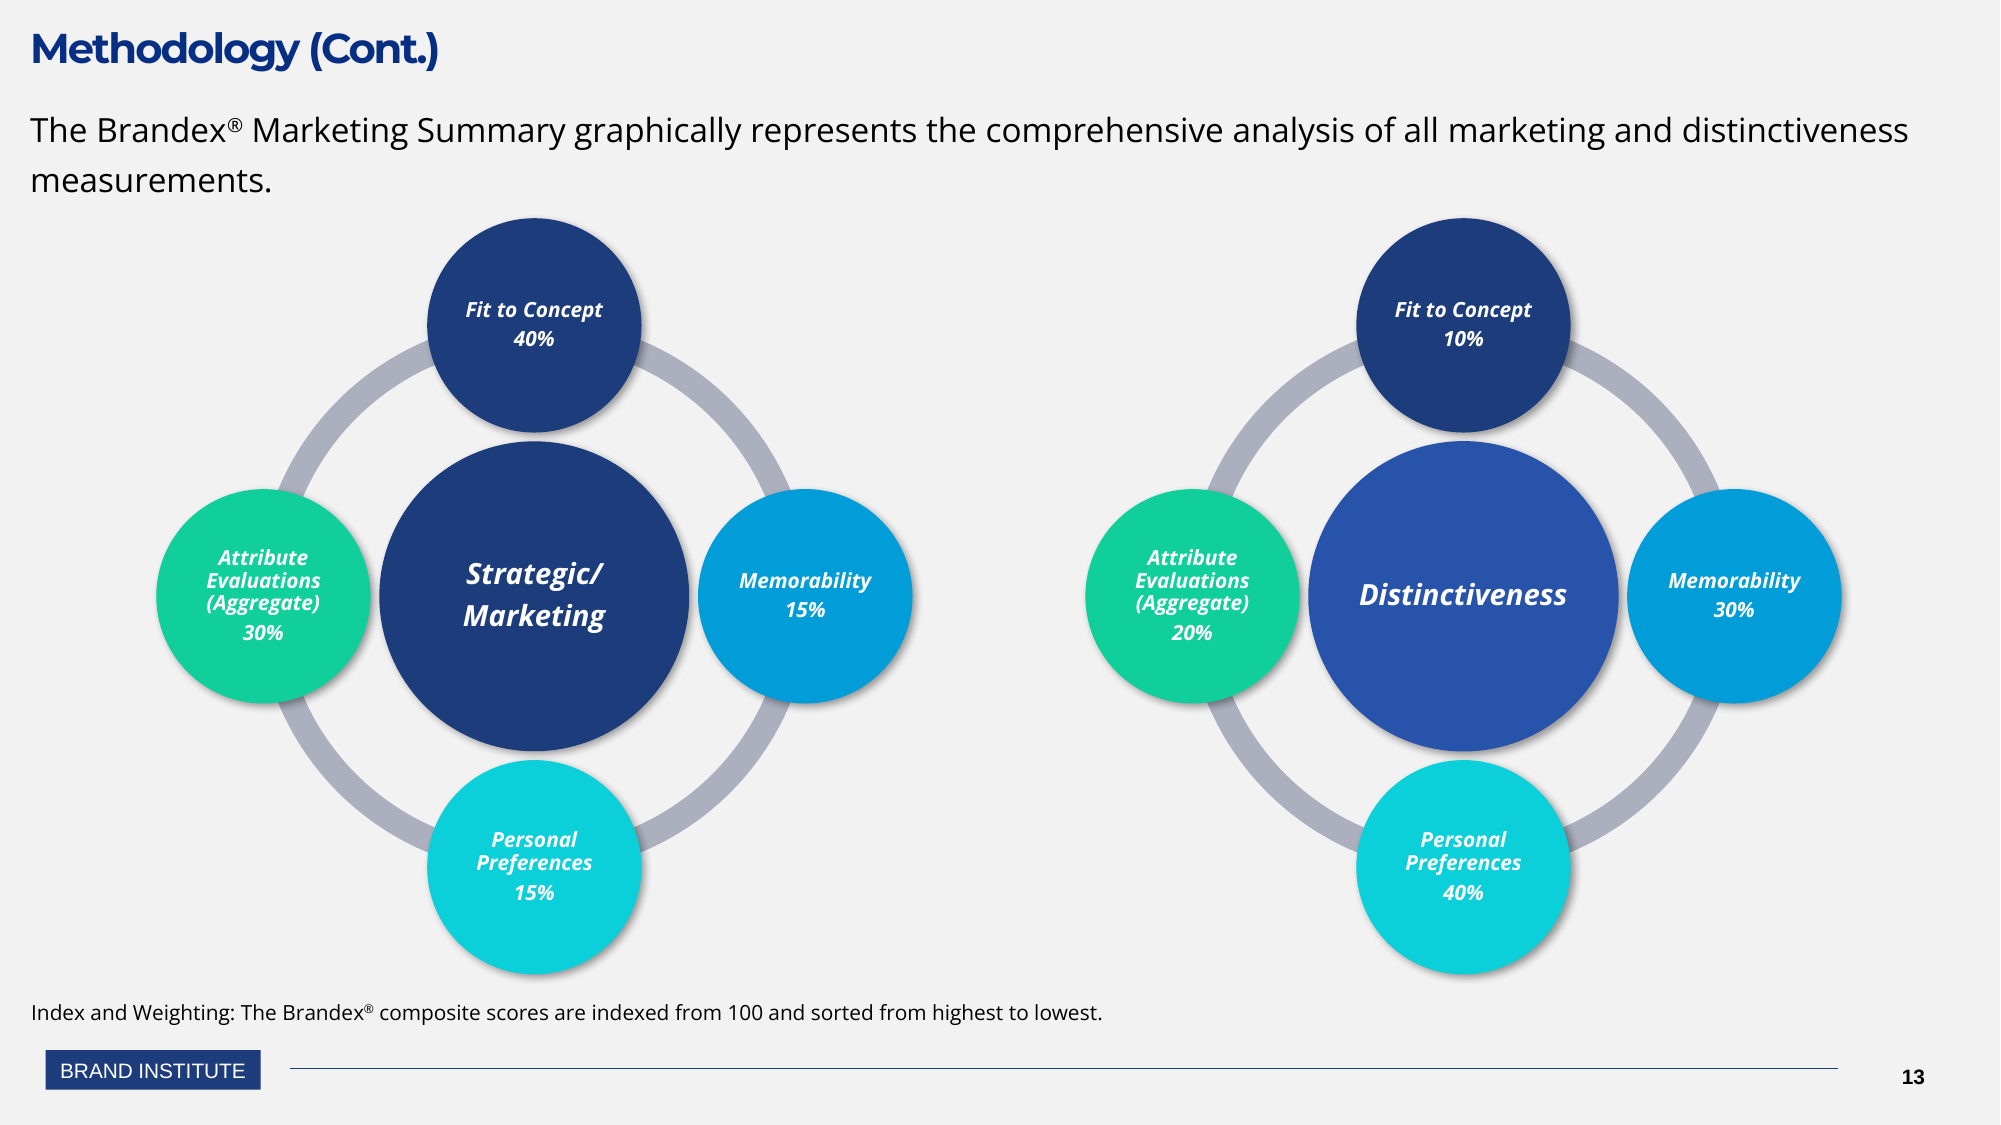

# Methodology (Cont.)
The Brandex® Marketing Summary graphically represents the comprehensive analysis of all marketing and distinctiveness measurements.
Strategic/
Marketing
Fit to Concept
40%
Memorability
15%
Personal Preferences
15%
Attribute Evaluations (Aggregate)
30%
Distinctiveness
Fit to Concept
10%
Memorability
30%
Personal Preferences
40%
Attribute Evaluations (Aggregate)
20%
Index and Weighting: The Brandex® composite scores are indexed from 100 and sorted from highest to lowest.